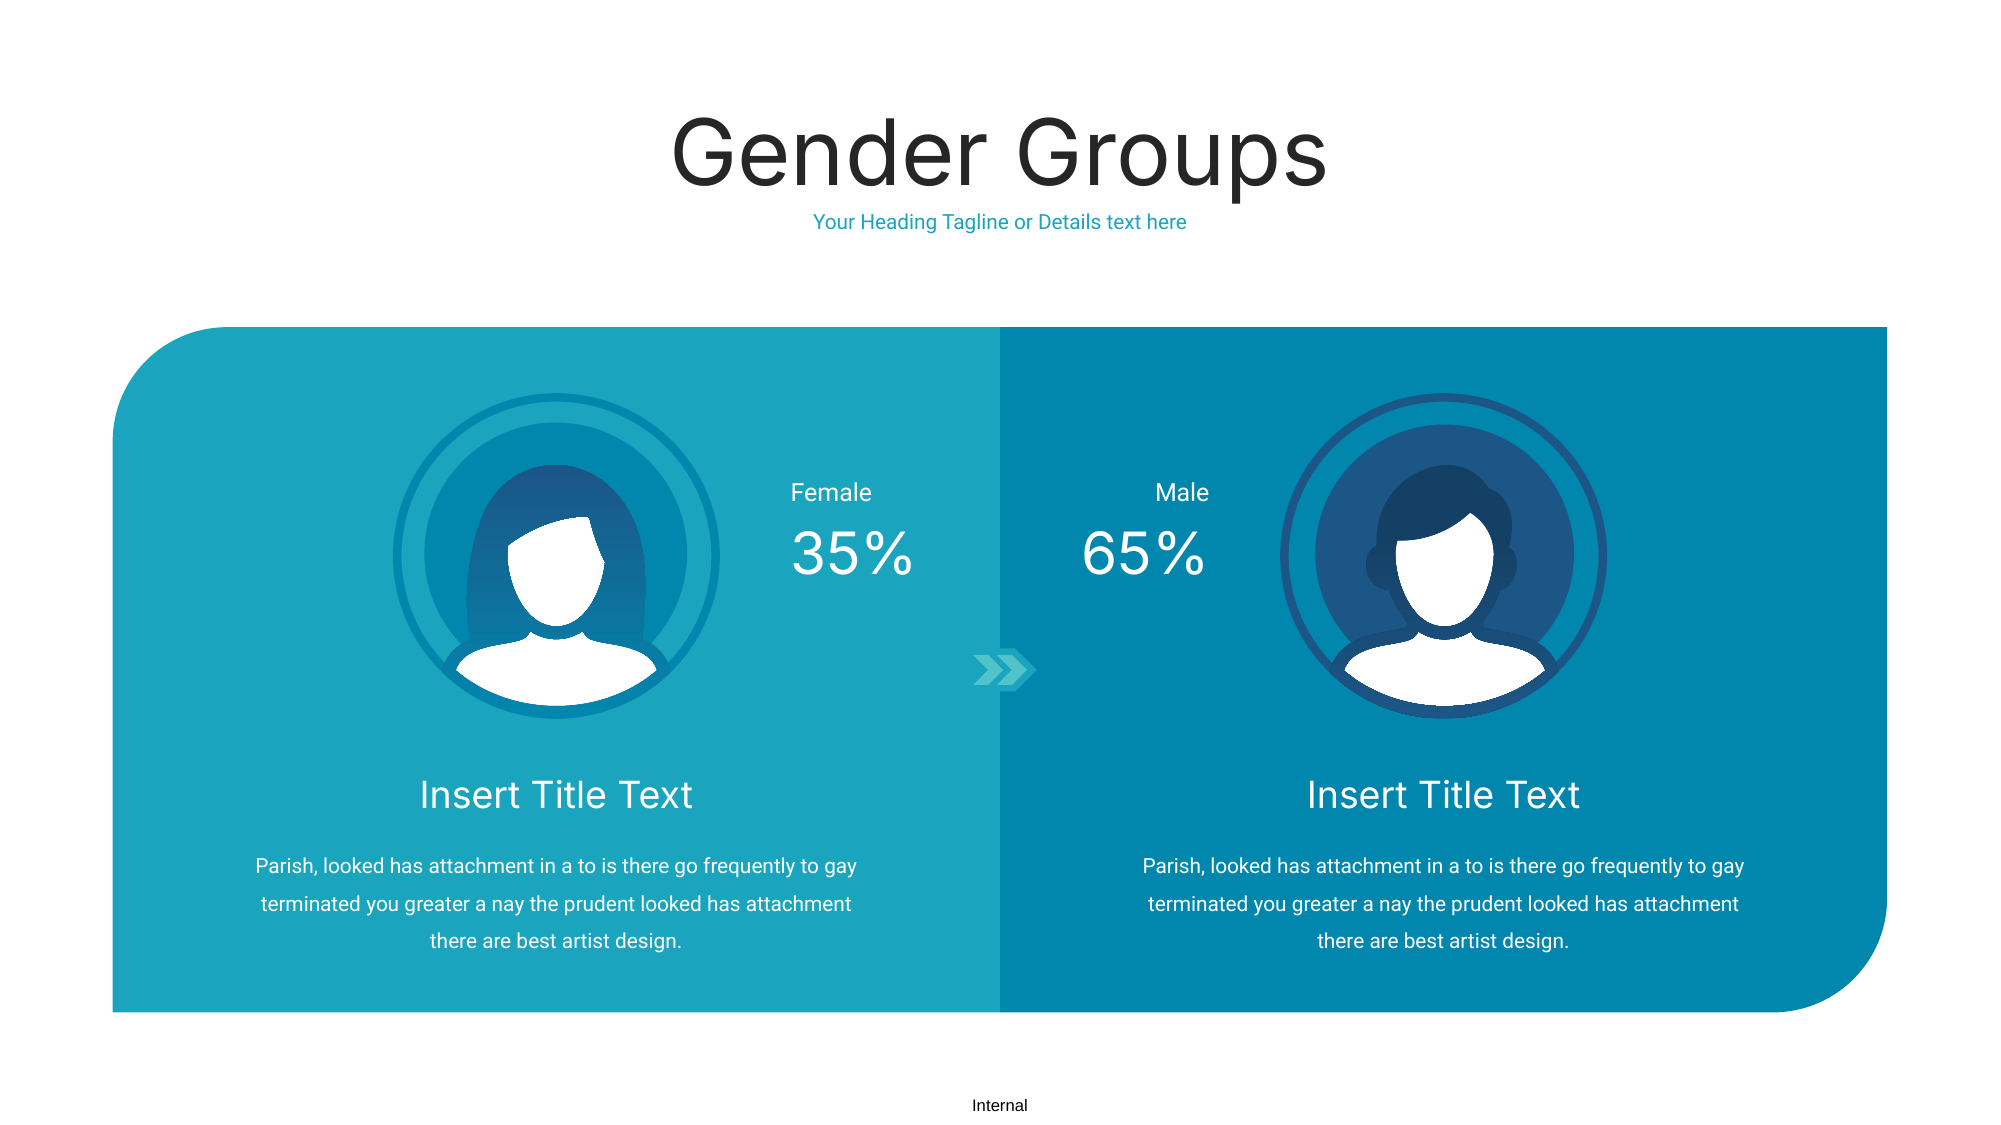

Gender Groups
Your Heading Tagline or Details text here

Female
Male
35%
65%

Insert Title Text
Insert Title Text
Parish, looked has attachment in a to is there go frequently to gay terminated you greater a nay the prudent looked has attachment there are best artist design.
Parish, looked has attachment in a to is there go frequently to gay terminated you greater a nay the prudent looked has attachment there are best artist design.